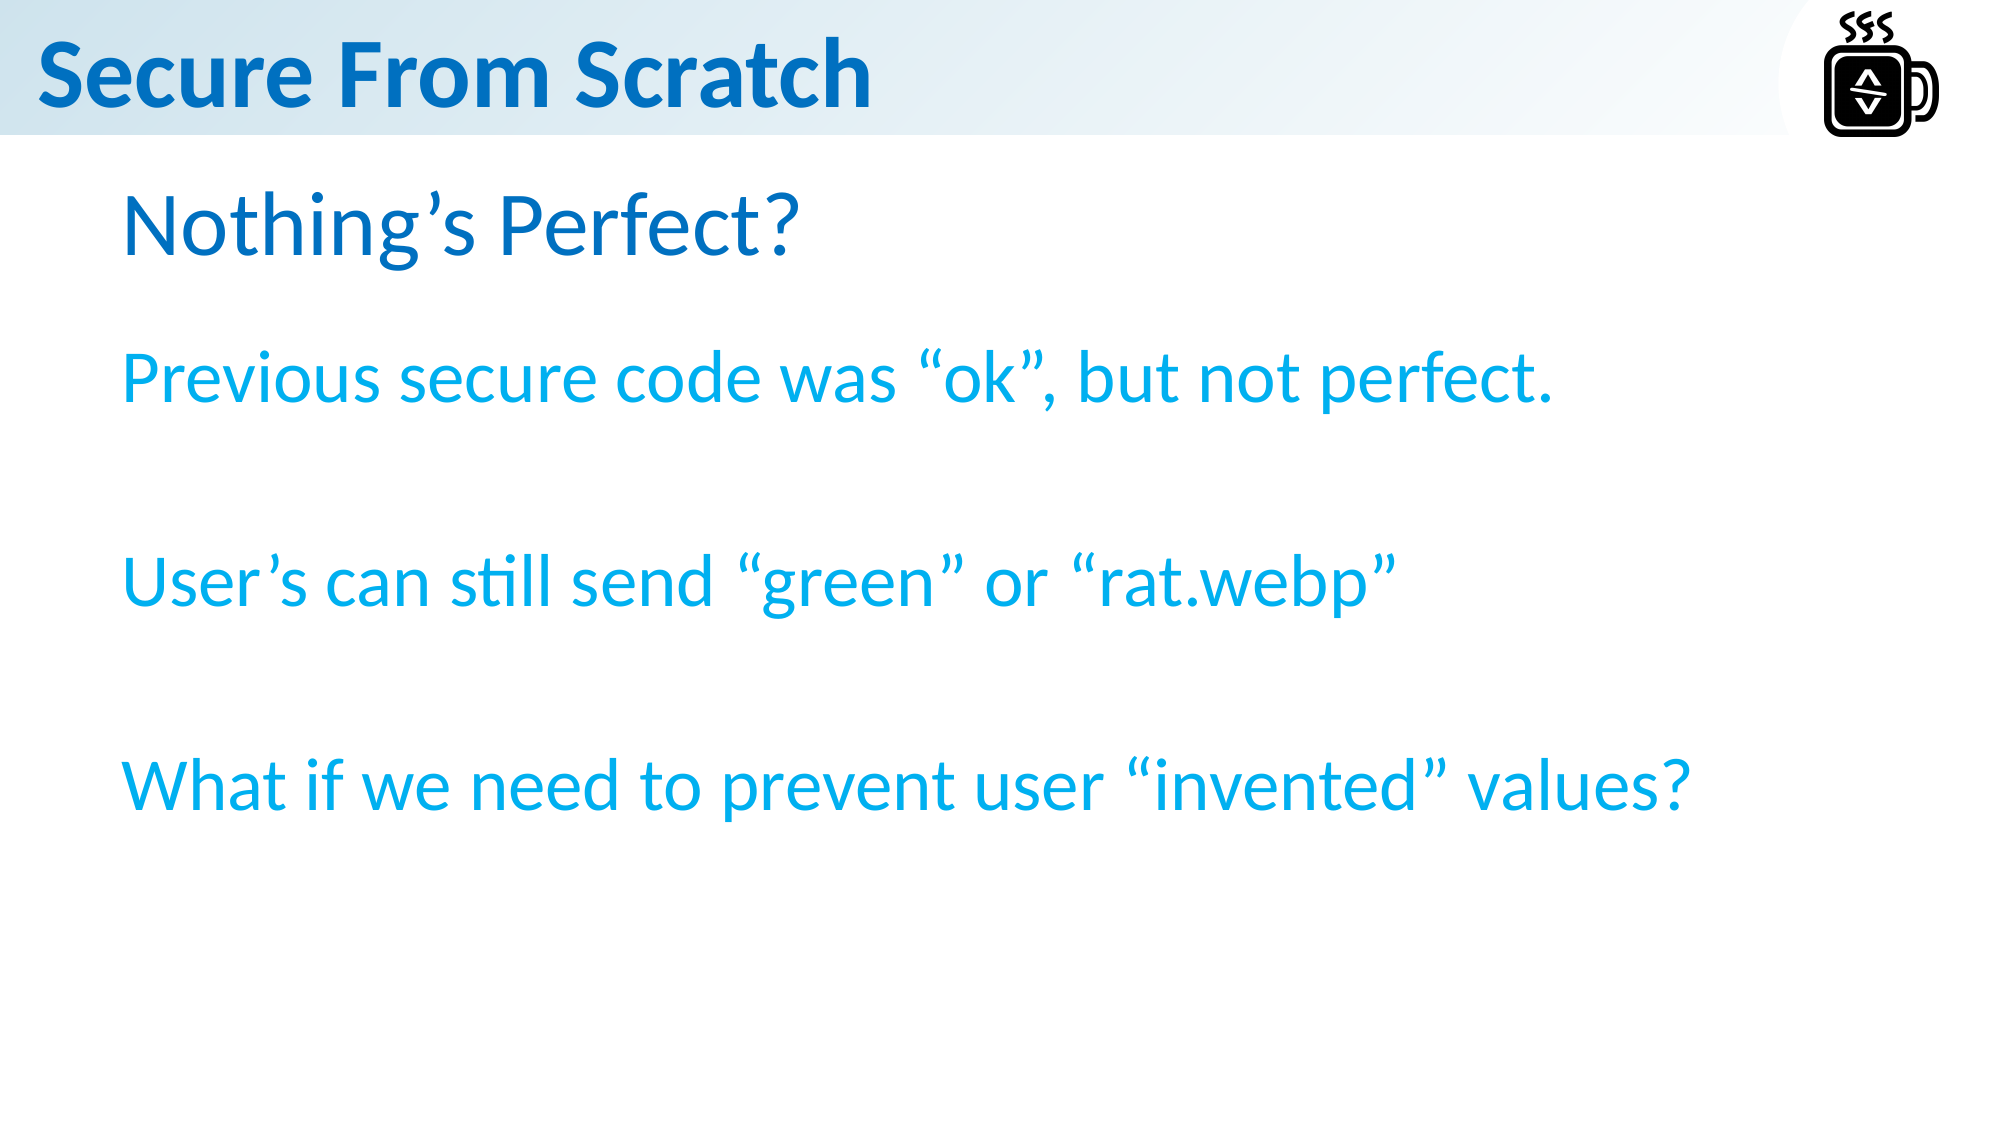

# Nothing’s Perfect?
Previous secure code was “ok”, but not perfect.

User’s can still send “green” or “rat.webp”

What if we need to prevent user “invented” values?